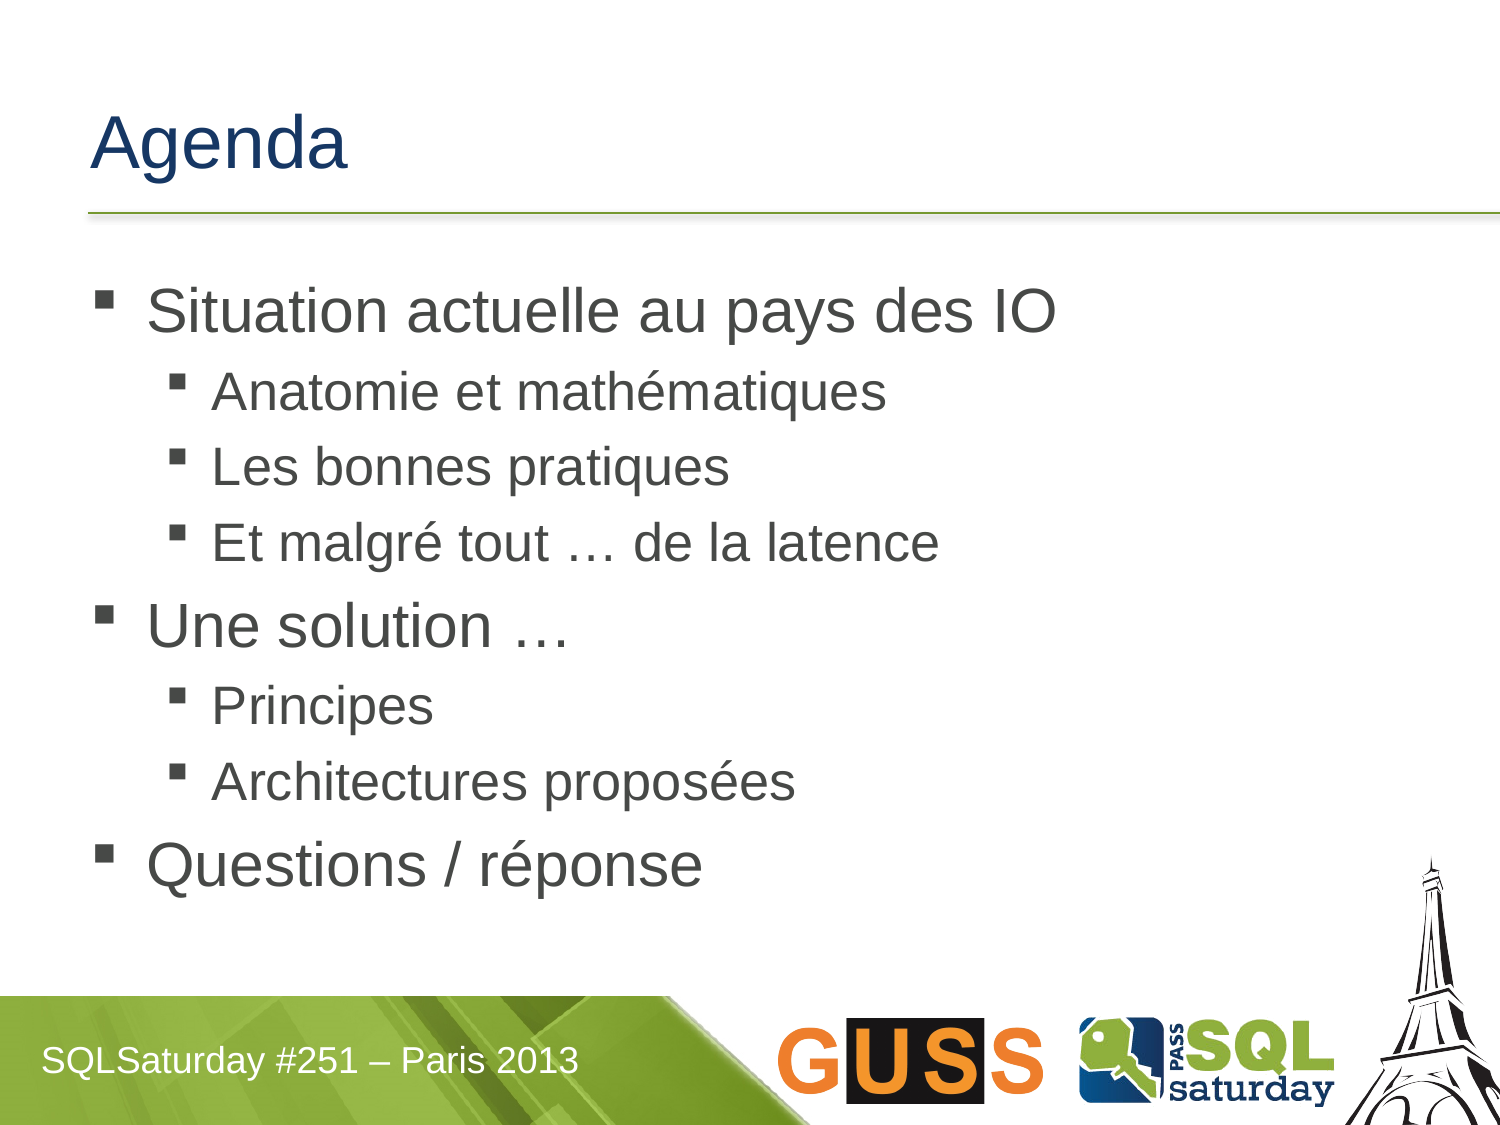

# Agenda
Situation actuelle au pays des IO
Anatomie et mathématiques
Les bonnes pratiques
Et malgré tout … de la latence
Une solution …
Principes
Architectures proposées
Questions / réponse